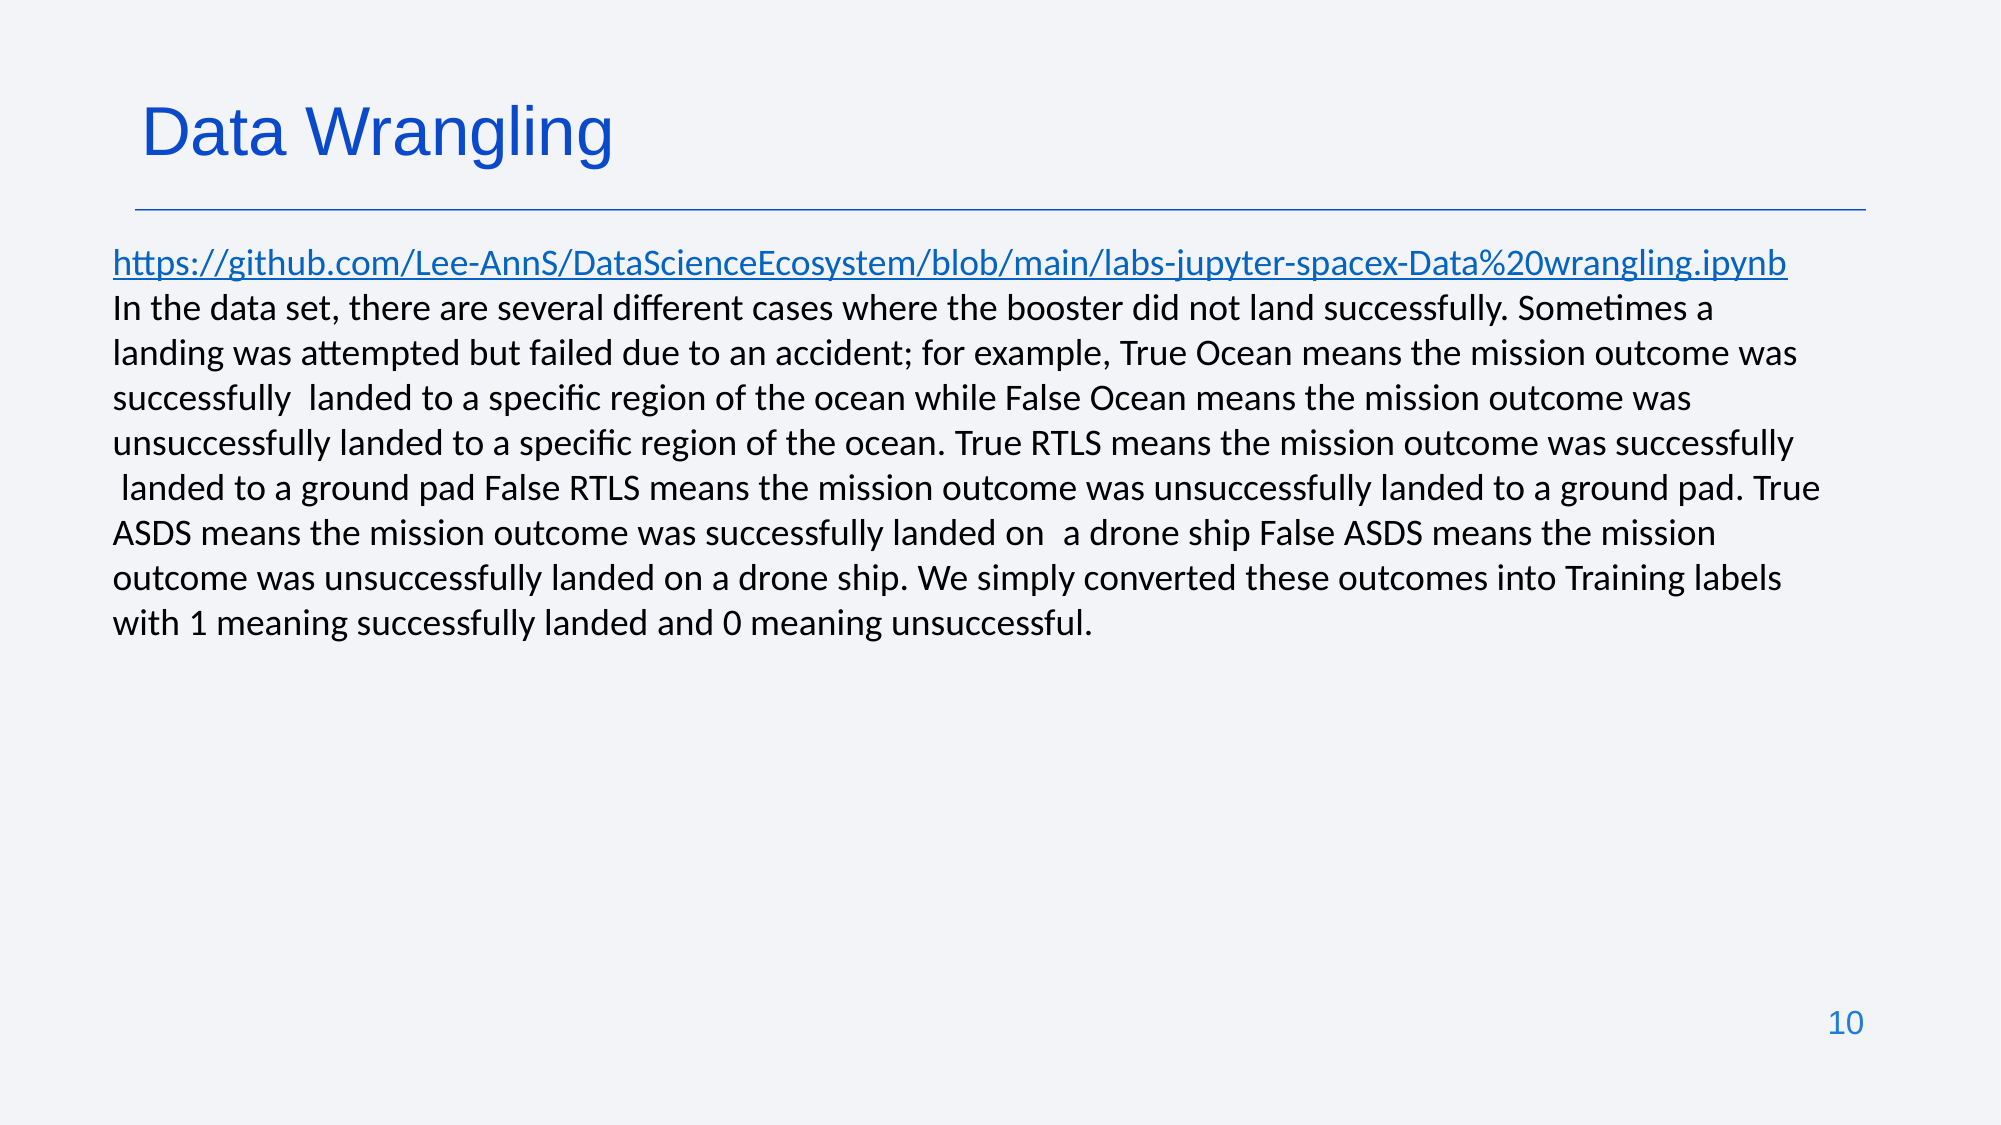

Data Wrangling
https://github.com/Lee-AnnS/DataScienceEcosystem/blob/main/labs-jupyter-spacex-Data%20wrangling.ipynb
In the data set, there are several different cases where the booster did not land successfully. Sometimes a landing was attempted but failed due to an accident; for example, True Ocean means the mission outcome was successfully  landed to a specific region of the ocean while False Ocean means the mission outcome was unsuccessfully landed to a specific region of the ocean. True RTLS means the mission outcome was successfully  landed to a ground pad False RTLS means the mission outcome was unsuccessfully landed to a ground pad. True ASDS means the mission outcome was successfully landed on  a drone ship False ASDS means the mission outcome was unsuccessfully landed on a drone ship. We simply converted these outcomes into Training labels with 1 meaning successfully landed and 0 meaning unsuccessful.

10